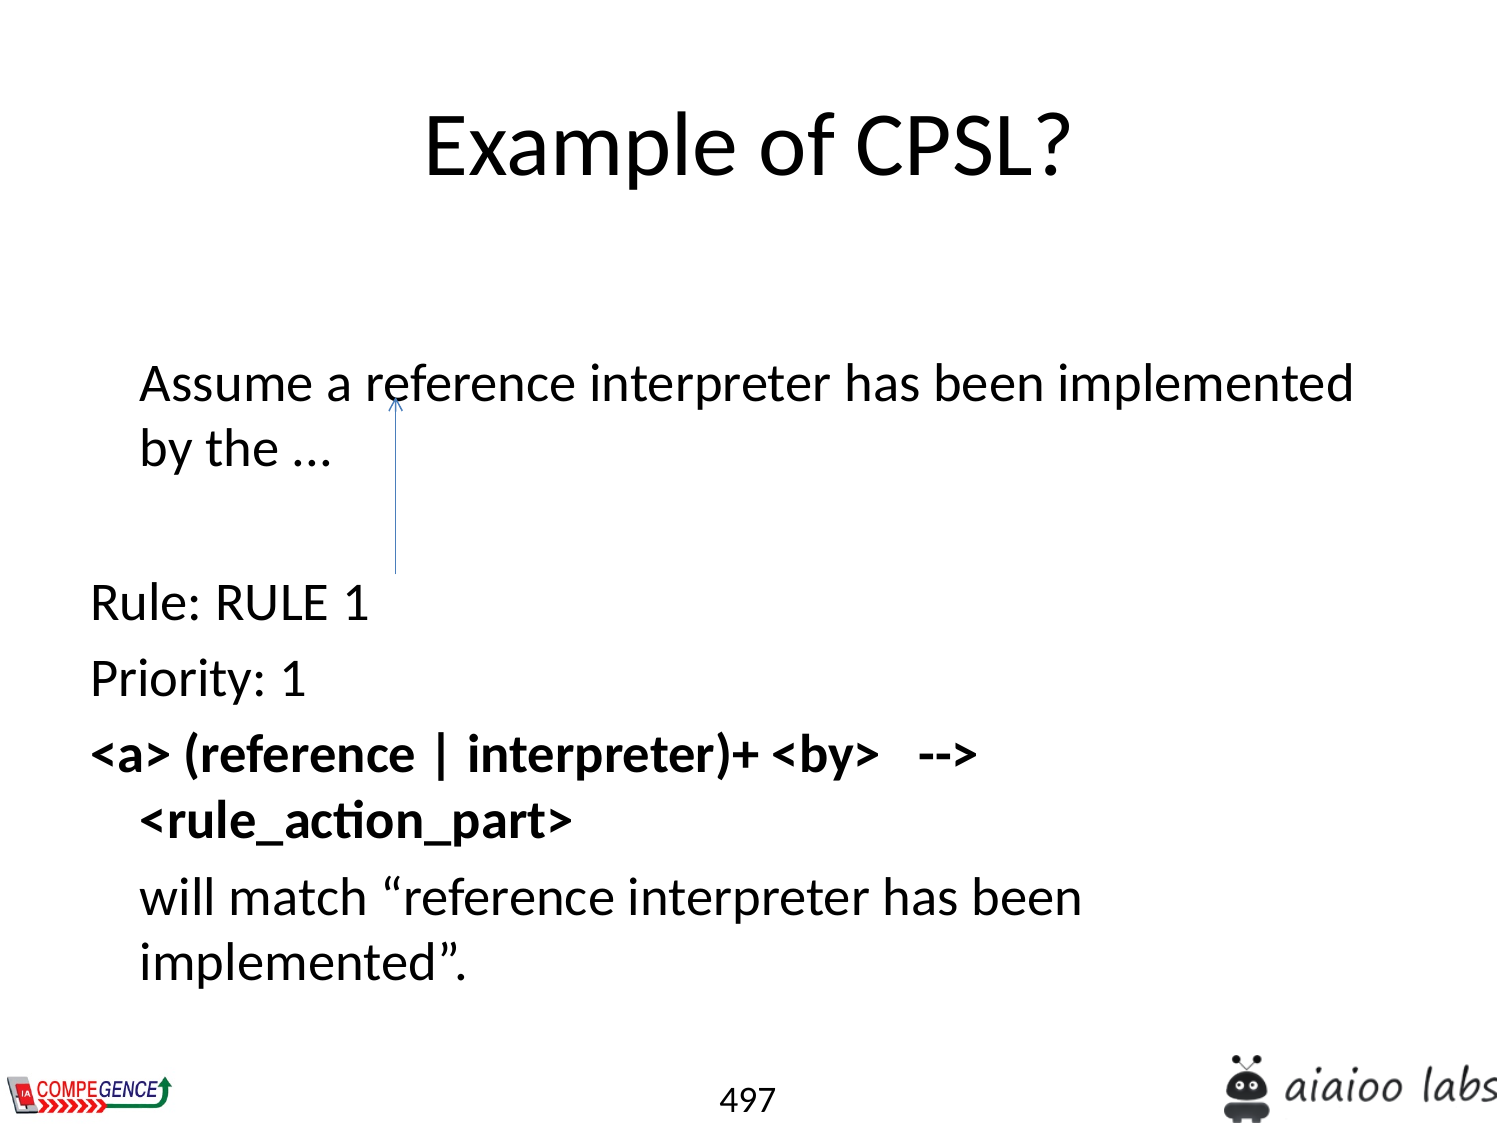

# Example of CPSL?

	Assume a reference interpreter has been implemented by the ...

Rule: RULE 1
Priority: 1
<a> (reference | interpreter)+ <by>   -->     <rule_action_part>
	will match “reference interpreter has been implemented”.